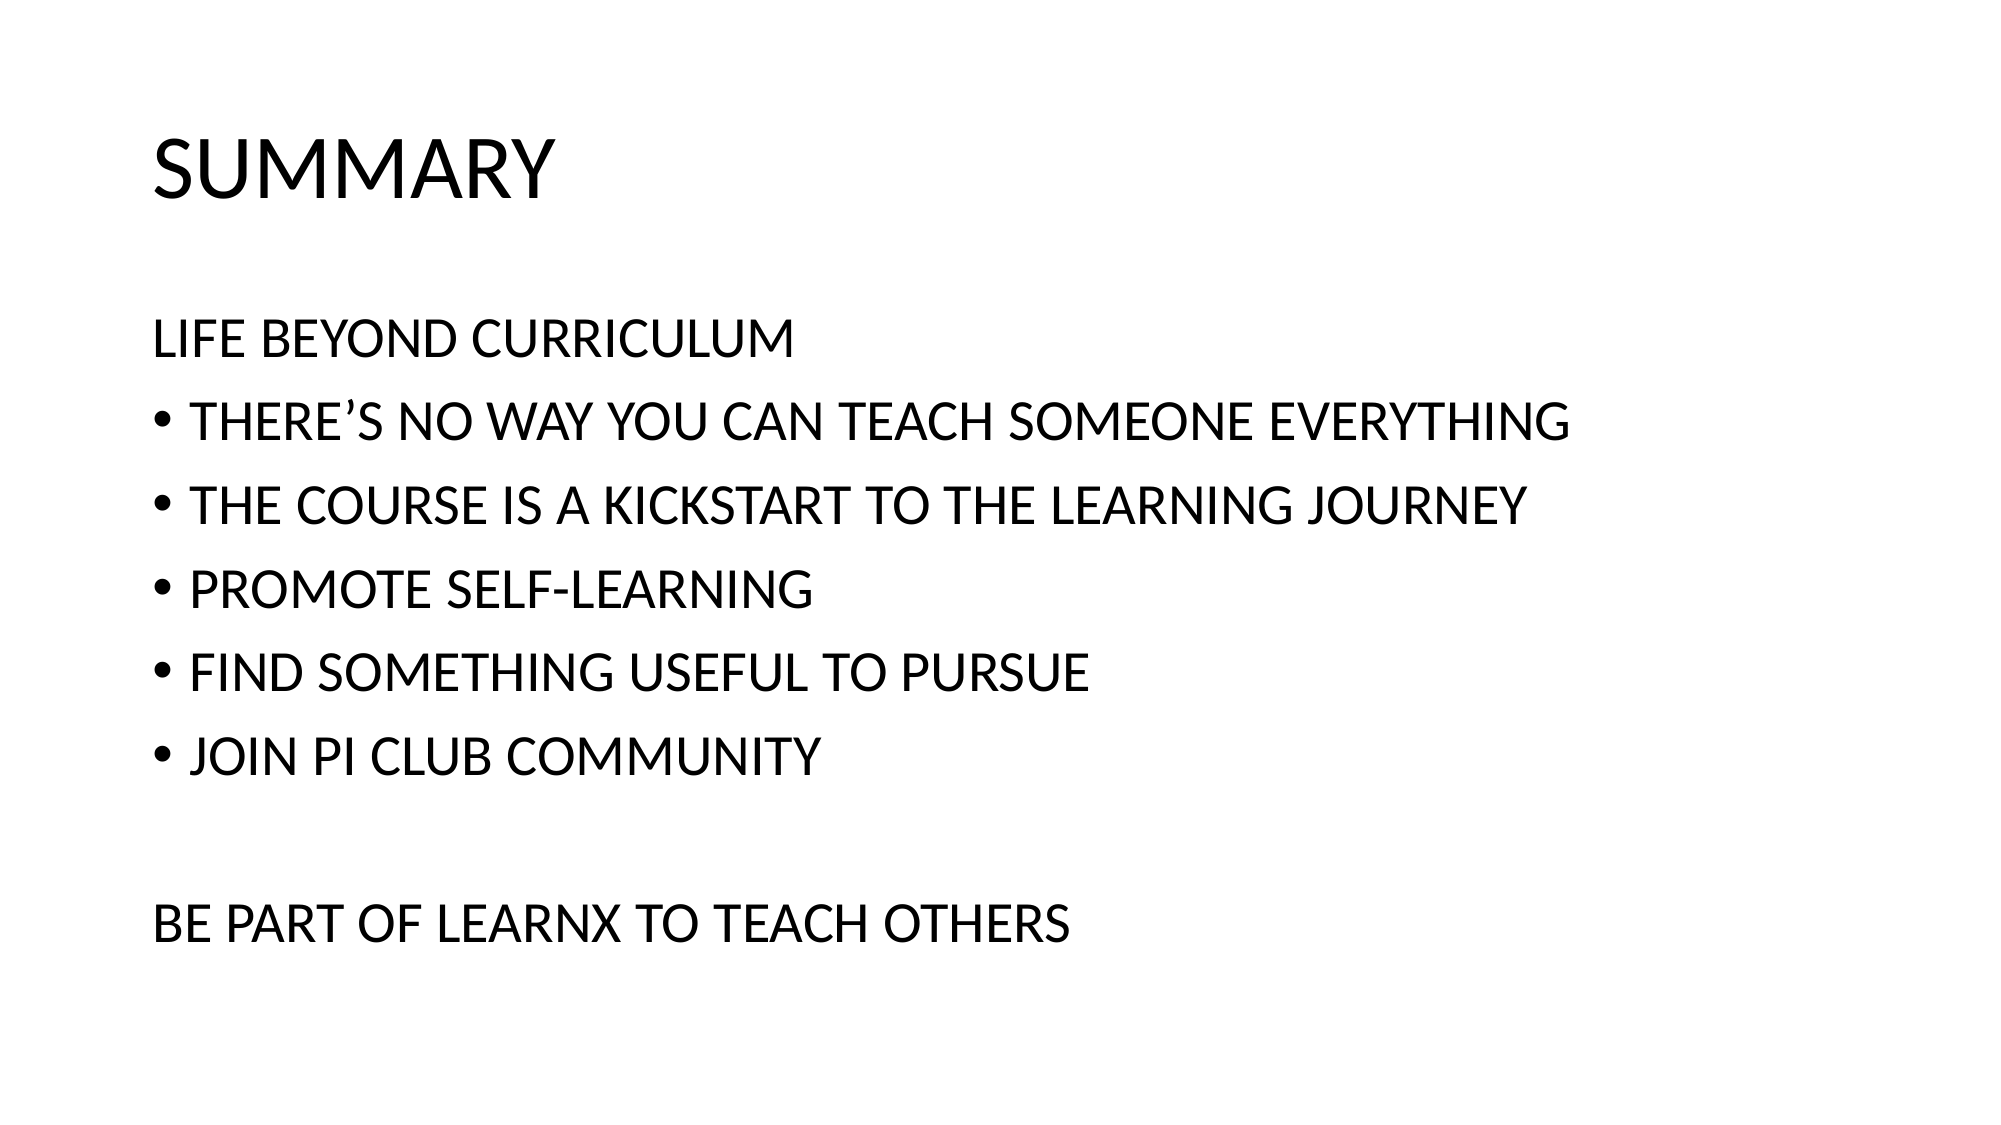

# SUMMARY
LIFE BEYOND CURRICULUM
THERE’S NO WAY YOU CAN TEACH SOMEONE EVERYTHING
THE COURSE IS A KICKSTART TO THE LEARNING JOURNEY
PROMOTE SELF-LEARNING
FIND SOMETHING USEFUL TO PURSUE
JOIN PI CLUB COMMUNITY

BE PART OF LEARNX TO TEACH OTHERS